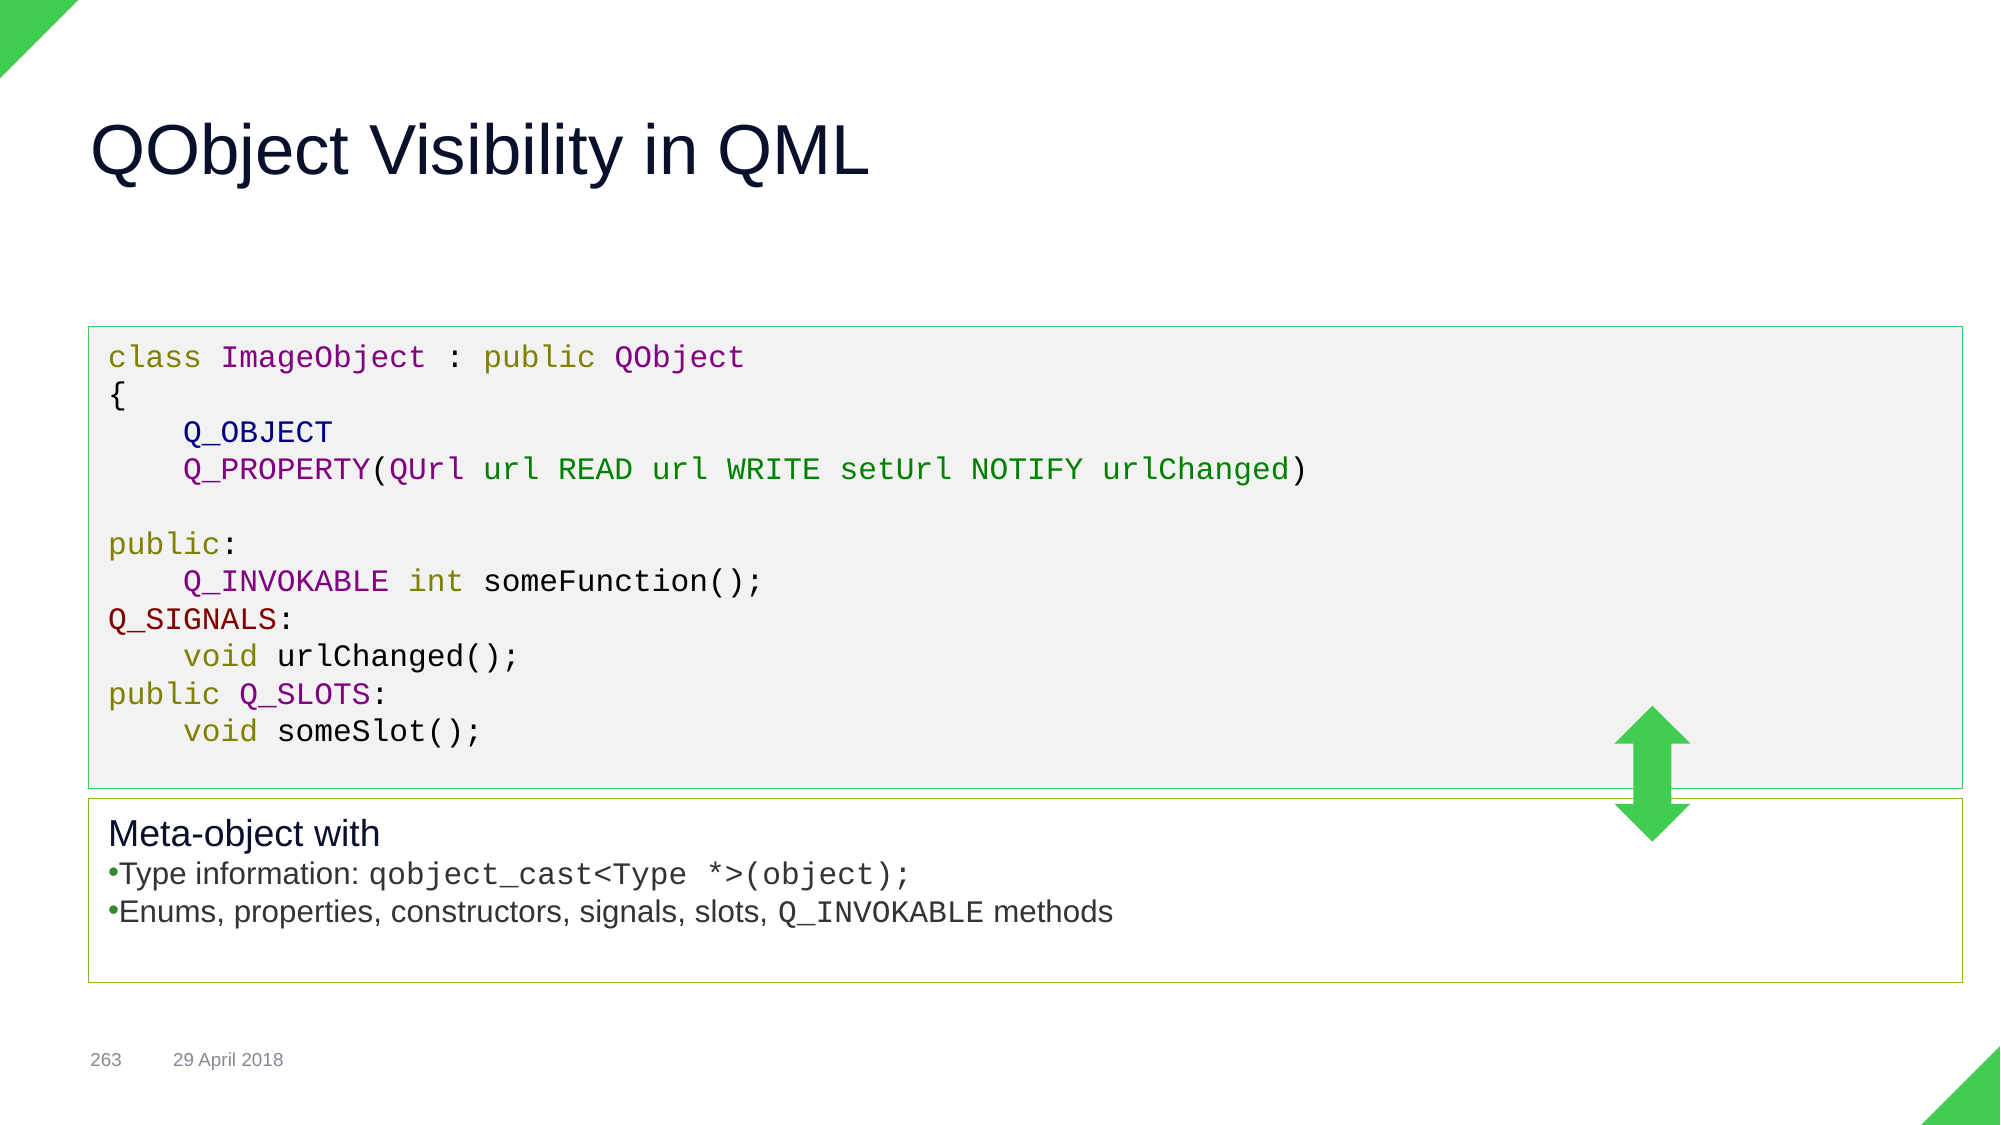

# QObject Visibility in QML
class ImageObject : public QObject
{
    Q_OBJECT
    Q_PROPERTY(QUrl url READ url WRITE setUrl NOTIFY urlChanged)

public:
    Q_INVOKABLE int someFunction();
Q_SIGNALS:
    void urlChanged();
public Q_SLOTS:
    void someSlot();

Meta-object with
Type information: qobject_cast<Type *>(object);
Enums, properties, constructors, signals, slots, Q_INVOKABLE methods

263
29 April 2018